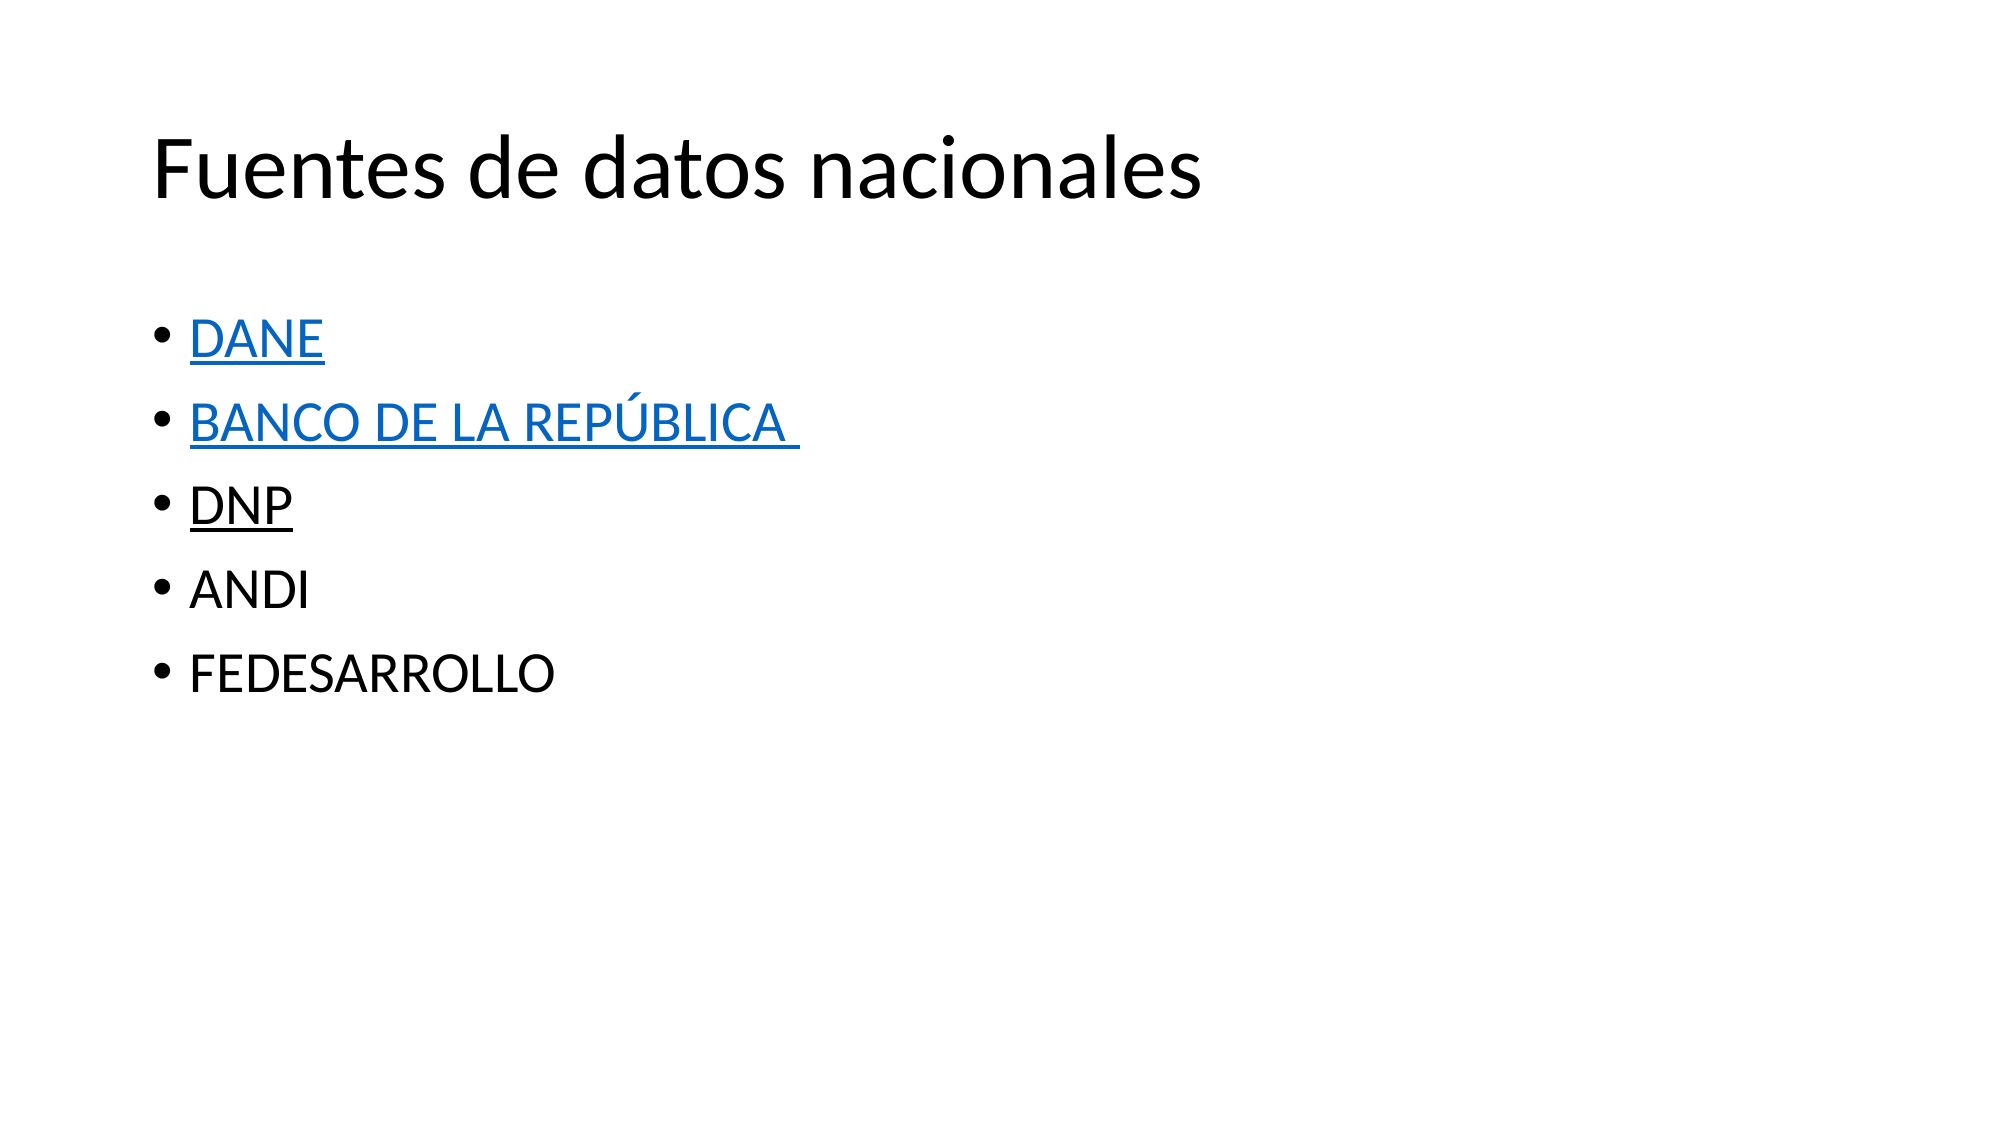

# Fuentes de datos nacionales
DANE
BANCO DE LA REPÚBLICA
DNP
ANDI
FEDESARROLLO